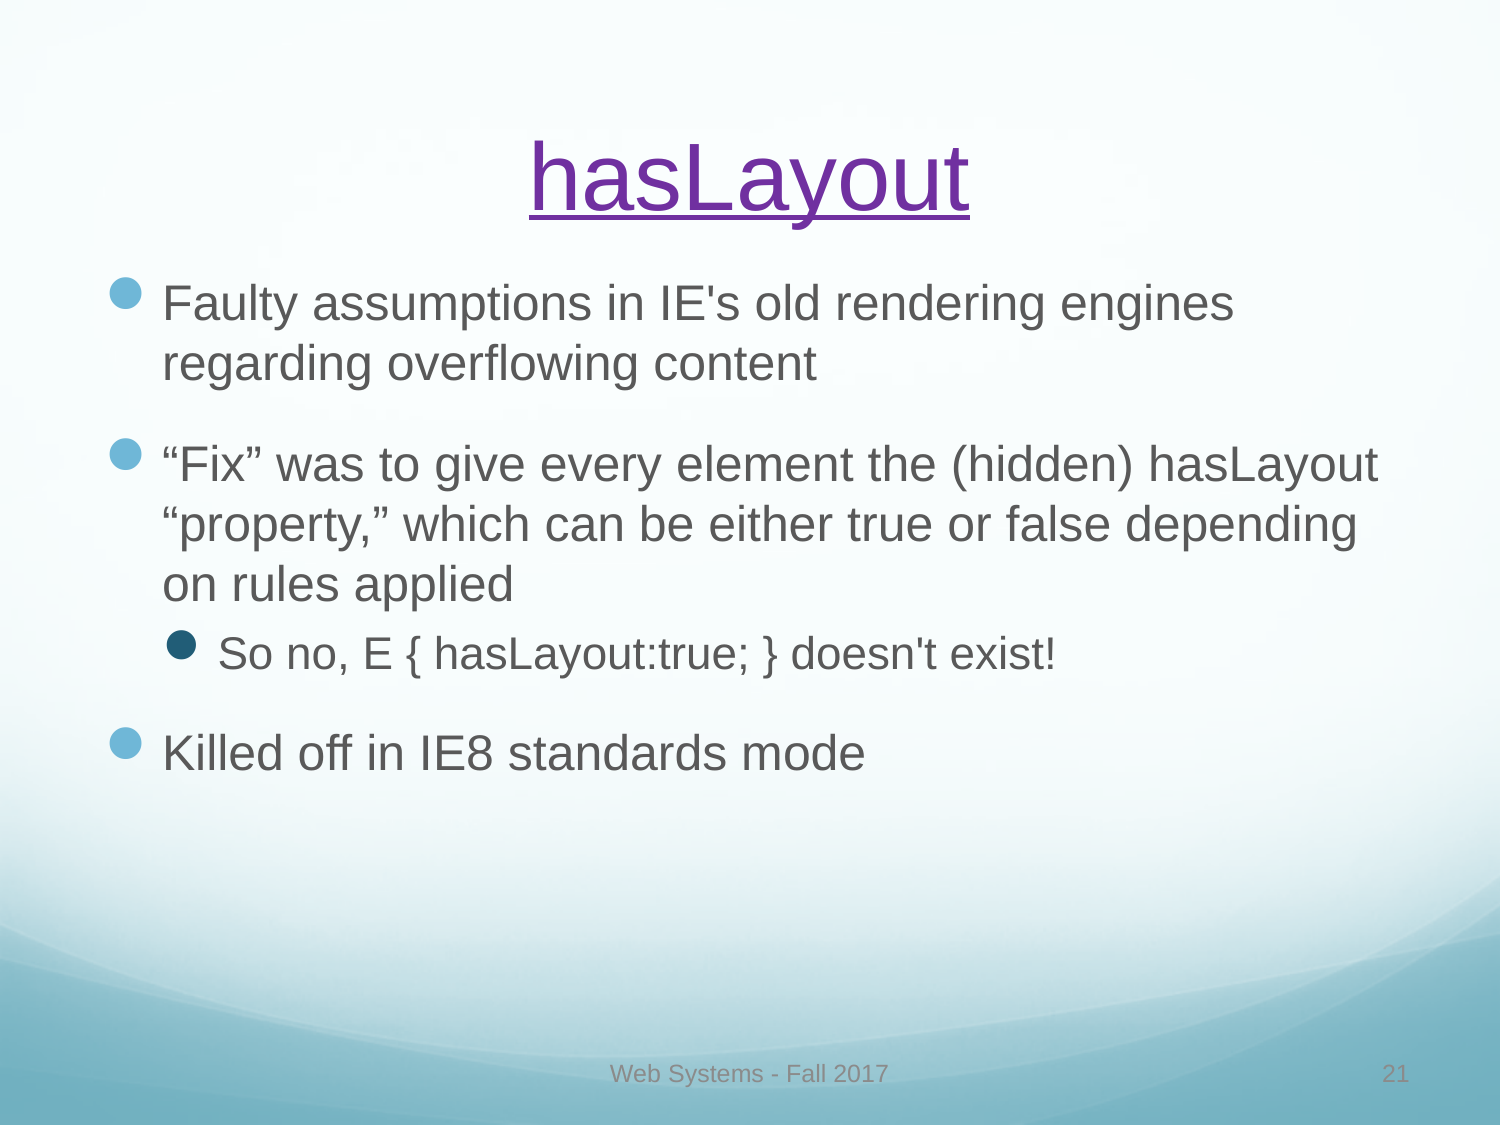

# hasLayout
Faulty assumptions in IE's old rendering engines regarding overflowing content
“Fix” was to give every element the (hidden) hasLayout “property,” which can be either true or false depending on rules applied
So no, E { hasLayout:true; } doesn't exist!
Killed off in IE8 standards mode

Web Systems - Fall 2017
21